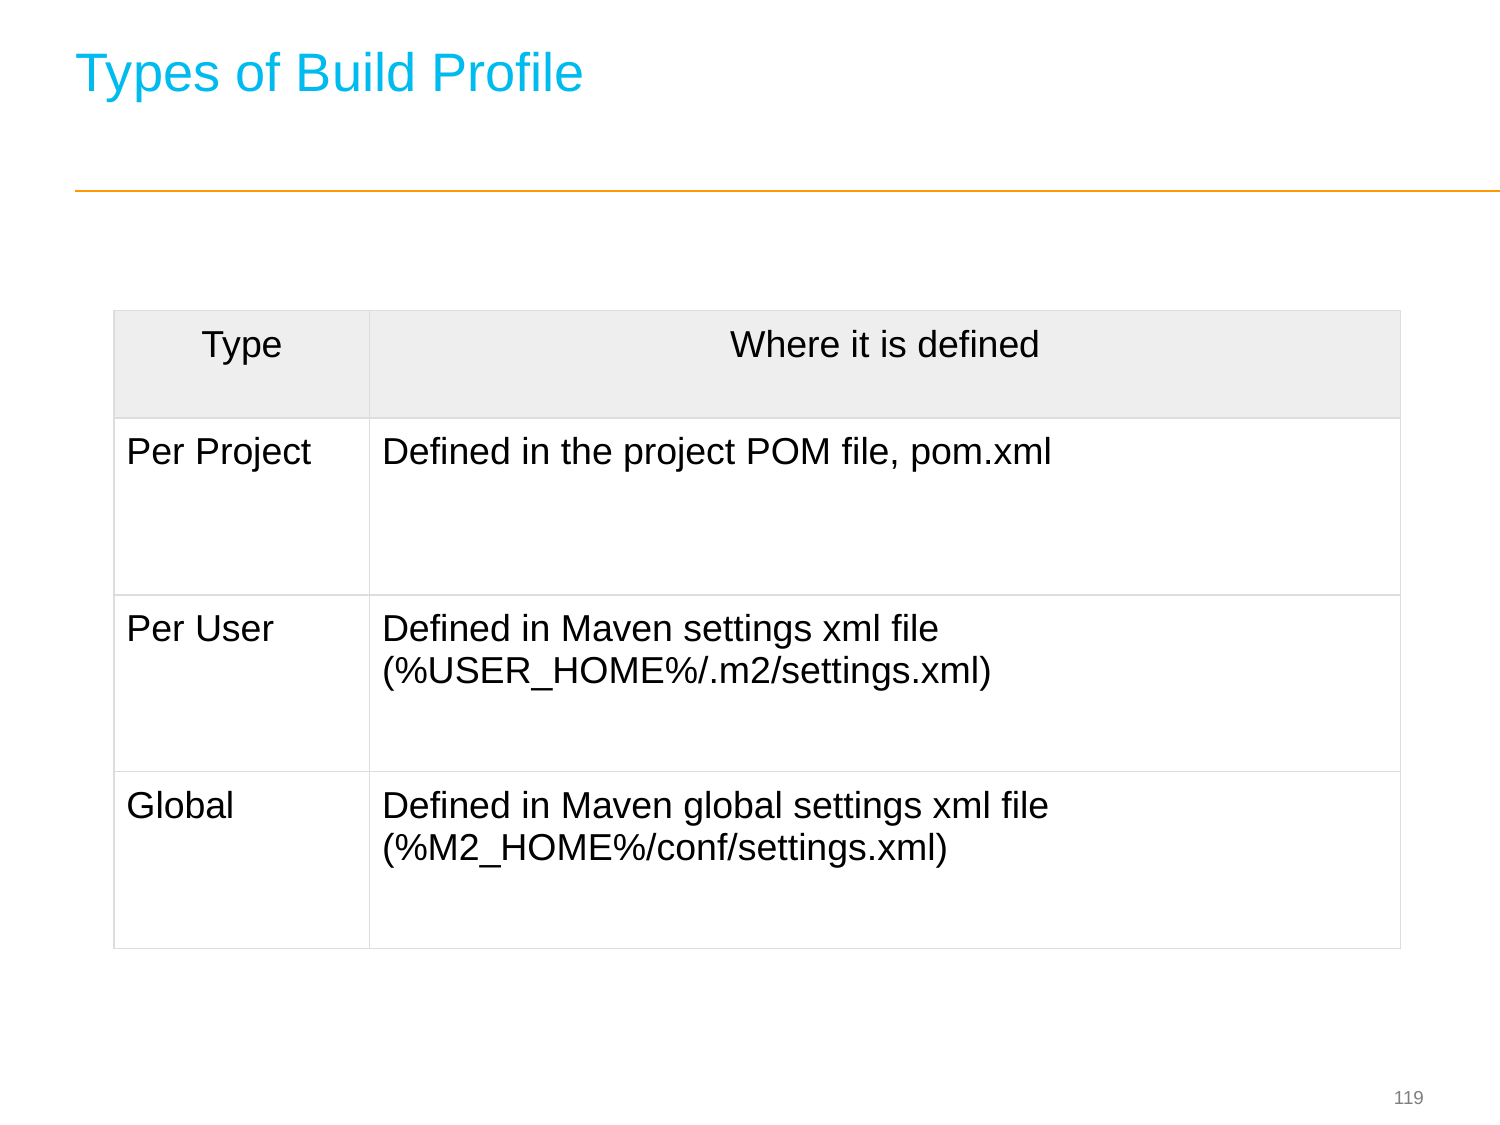

# Types of Build Profile
| Type | Where it is defined |
| --- | --- |
| Per Project | Defined in the project POM file, pom.xml |
| Per User | Defined in Maven settings xml file (%USER\_HOME%/.m2/settings.xml) |
| Global | Defined in Maven global settings xml file (%M2\_HOME%/conf/settings.xml) |